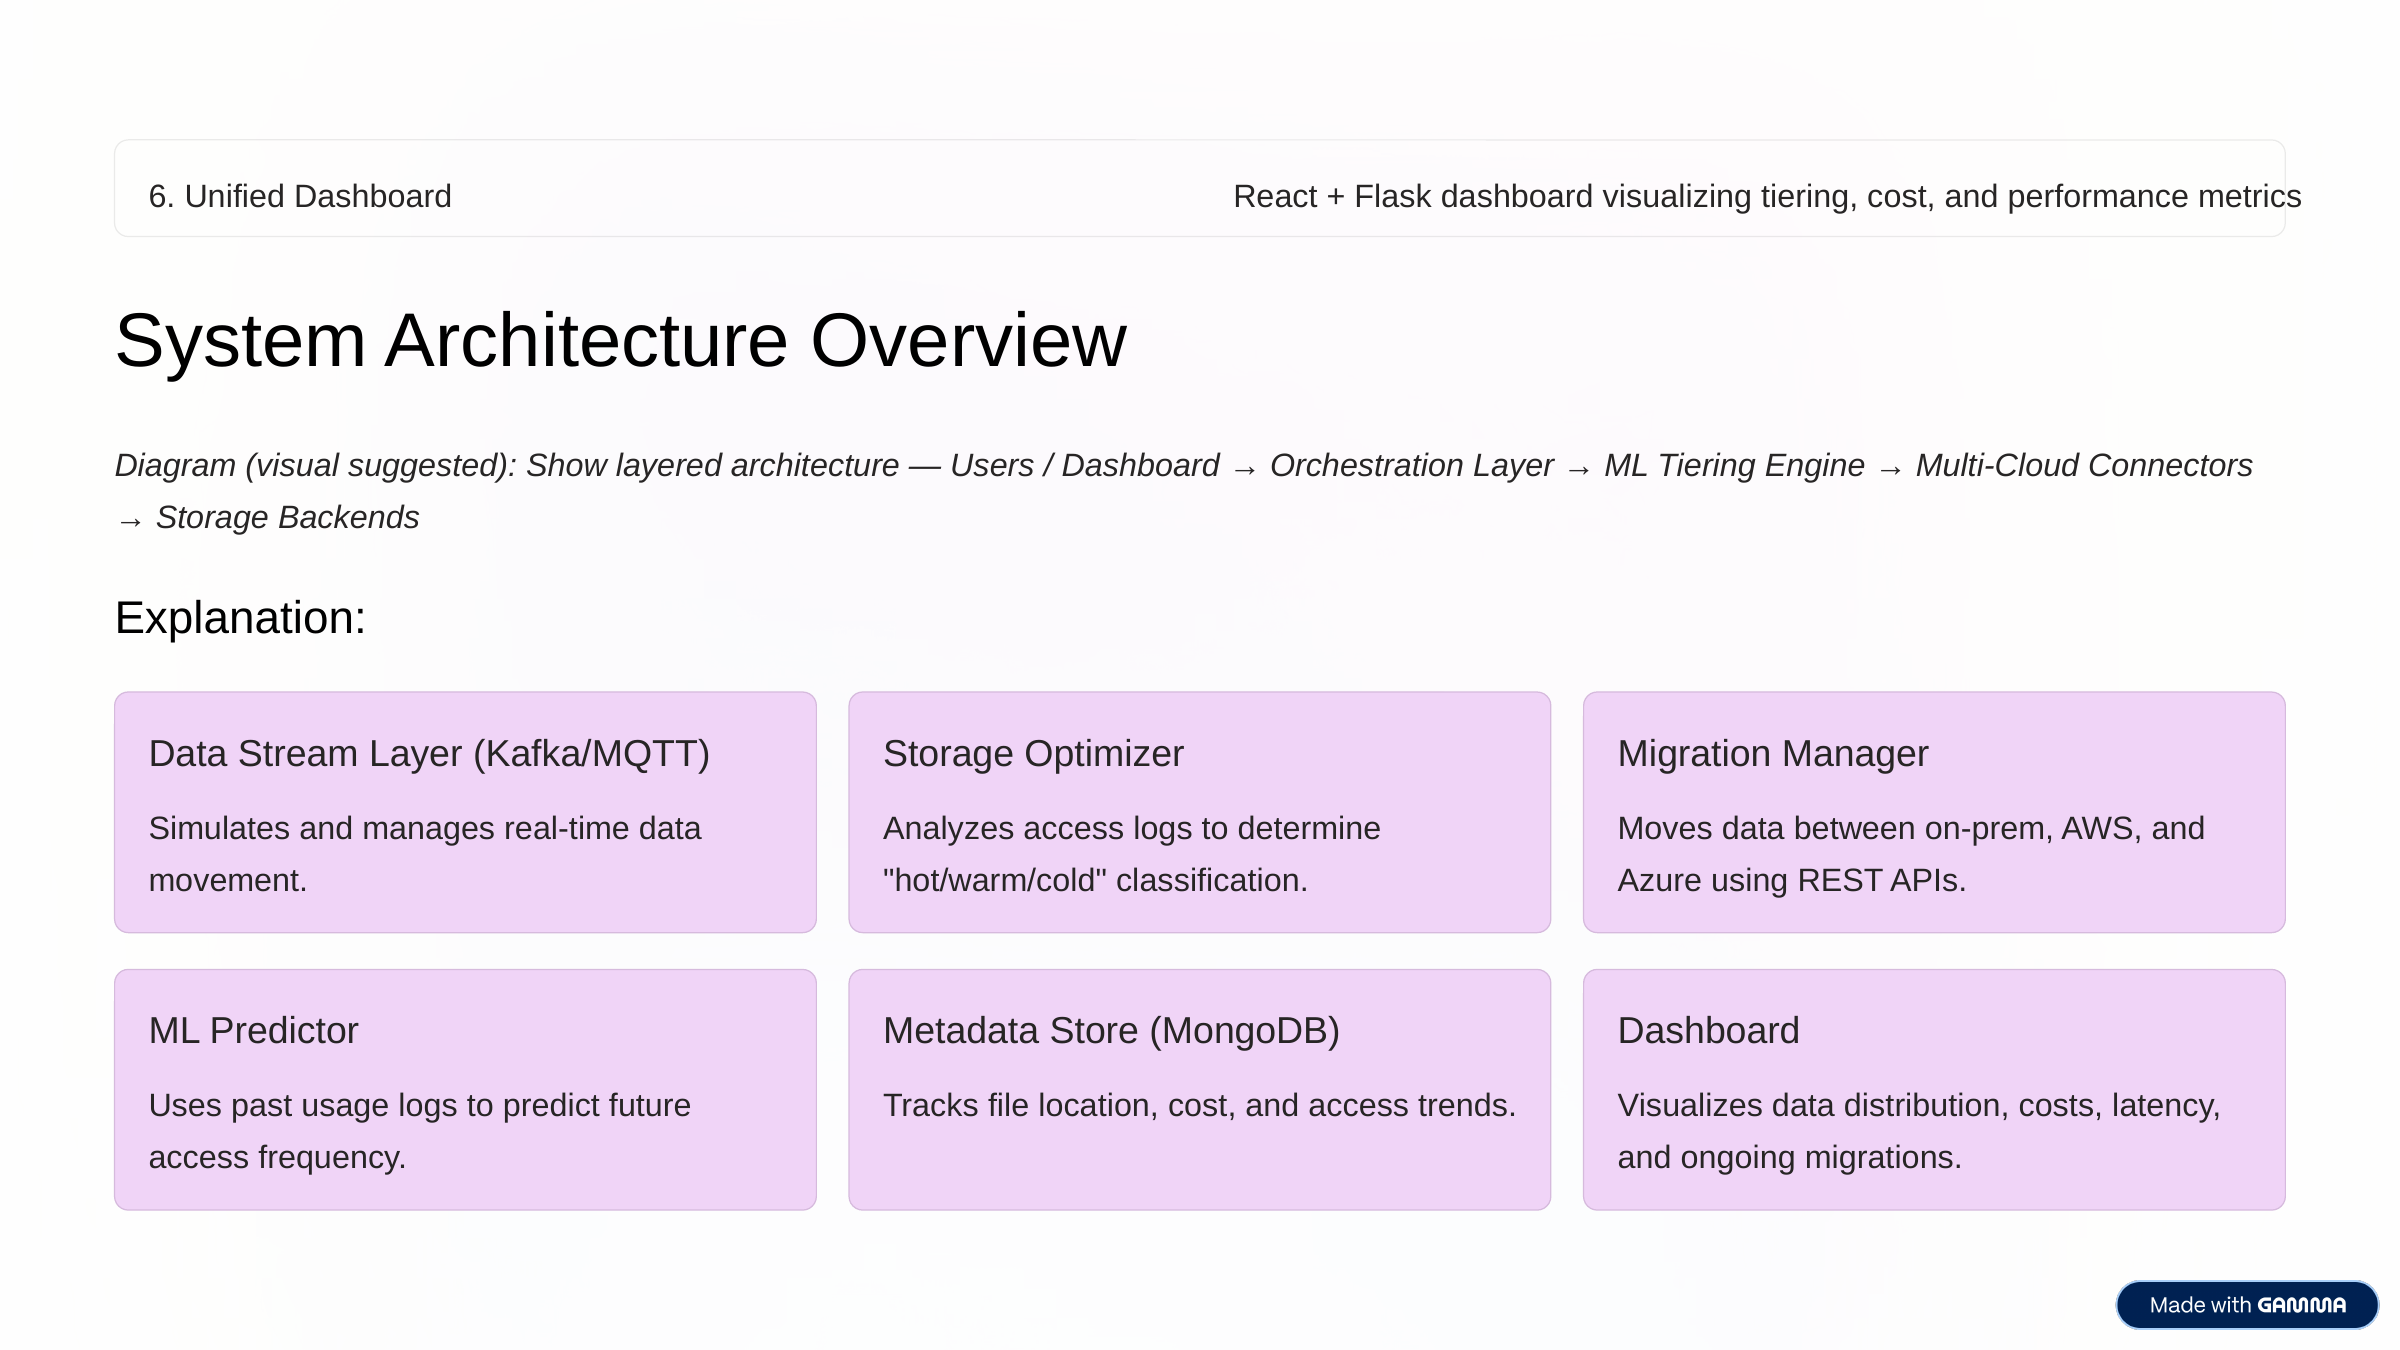

6. Unified Dashboard
React + Flask dashboard visualizing tiering, cost, and performance metrics
System Architecture Overview
Diagram (visual suggested): Show layered architecture — Users / Dashboard → Orchestration Layer → ML Tiering Engine → Multi-Cloud Connectors → Storage Backends
Explanation:

Data Stream Layer (Kafka/MQTT)
Storage Optimizer
Migration Manager
Simulates and manages real-time data movement.
Analyzes access logs to determine "hot/warm/cold" classification.
Moves data between on-prem, AWS, and Azure using REST APIs.

ML Predictor
Metadata Store (MongoDB)
Dashboard
Uses past usage logs to predict future access frequency.
Tracks file location, cost, and access trends.
Visualizes data distribution, costs, latency, and ongoing migrations.